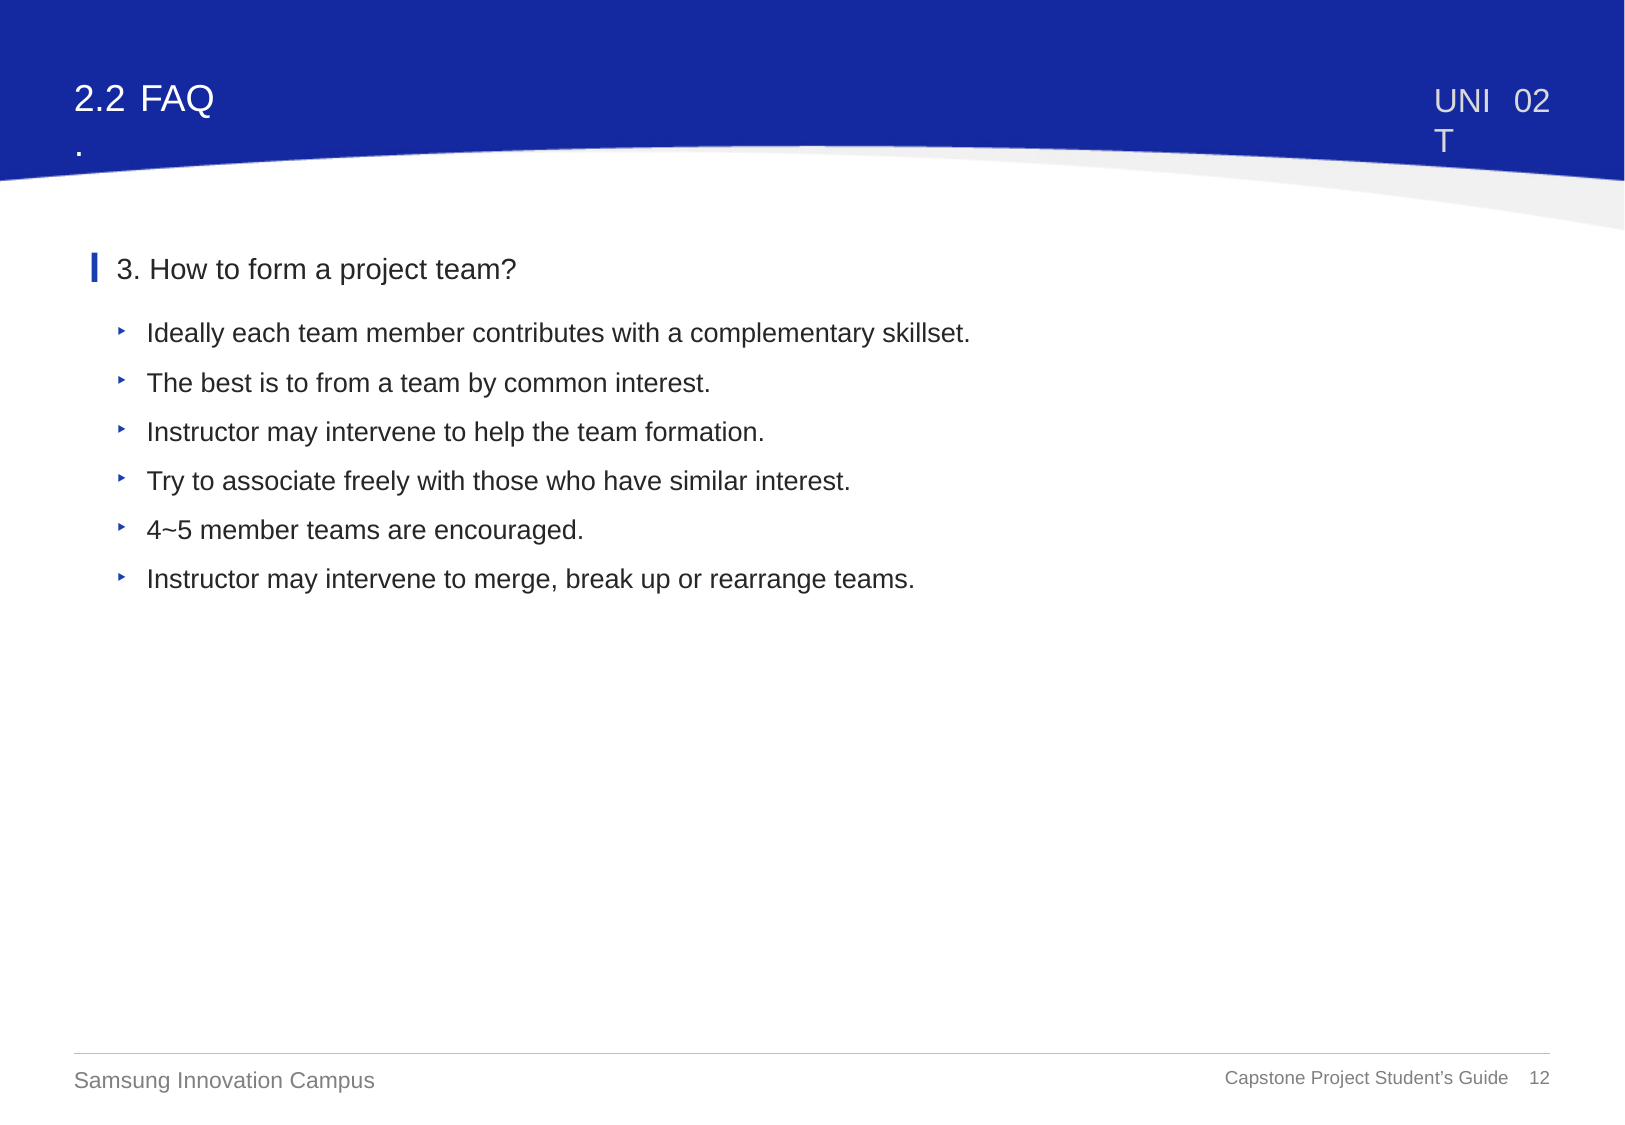

2.2.
 FAQ
UNIT
02
3. How to form a project team?

Ideally each team member contributes with a complementary skillset.
The best is to from a team by common interest.
Instructor may intervene to help the team formation.
Try to associate freely with those who have similar interest.
4~5 member teams are encouraged.
Instructor may intervene to merge, break up or rearrange teams.